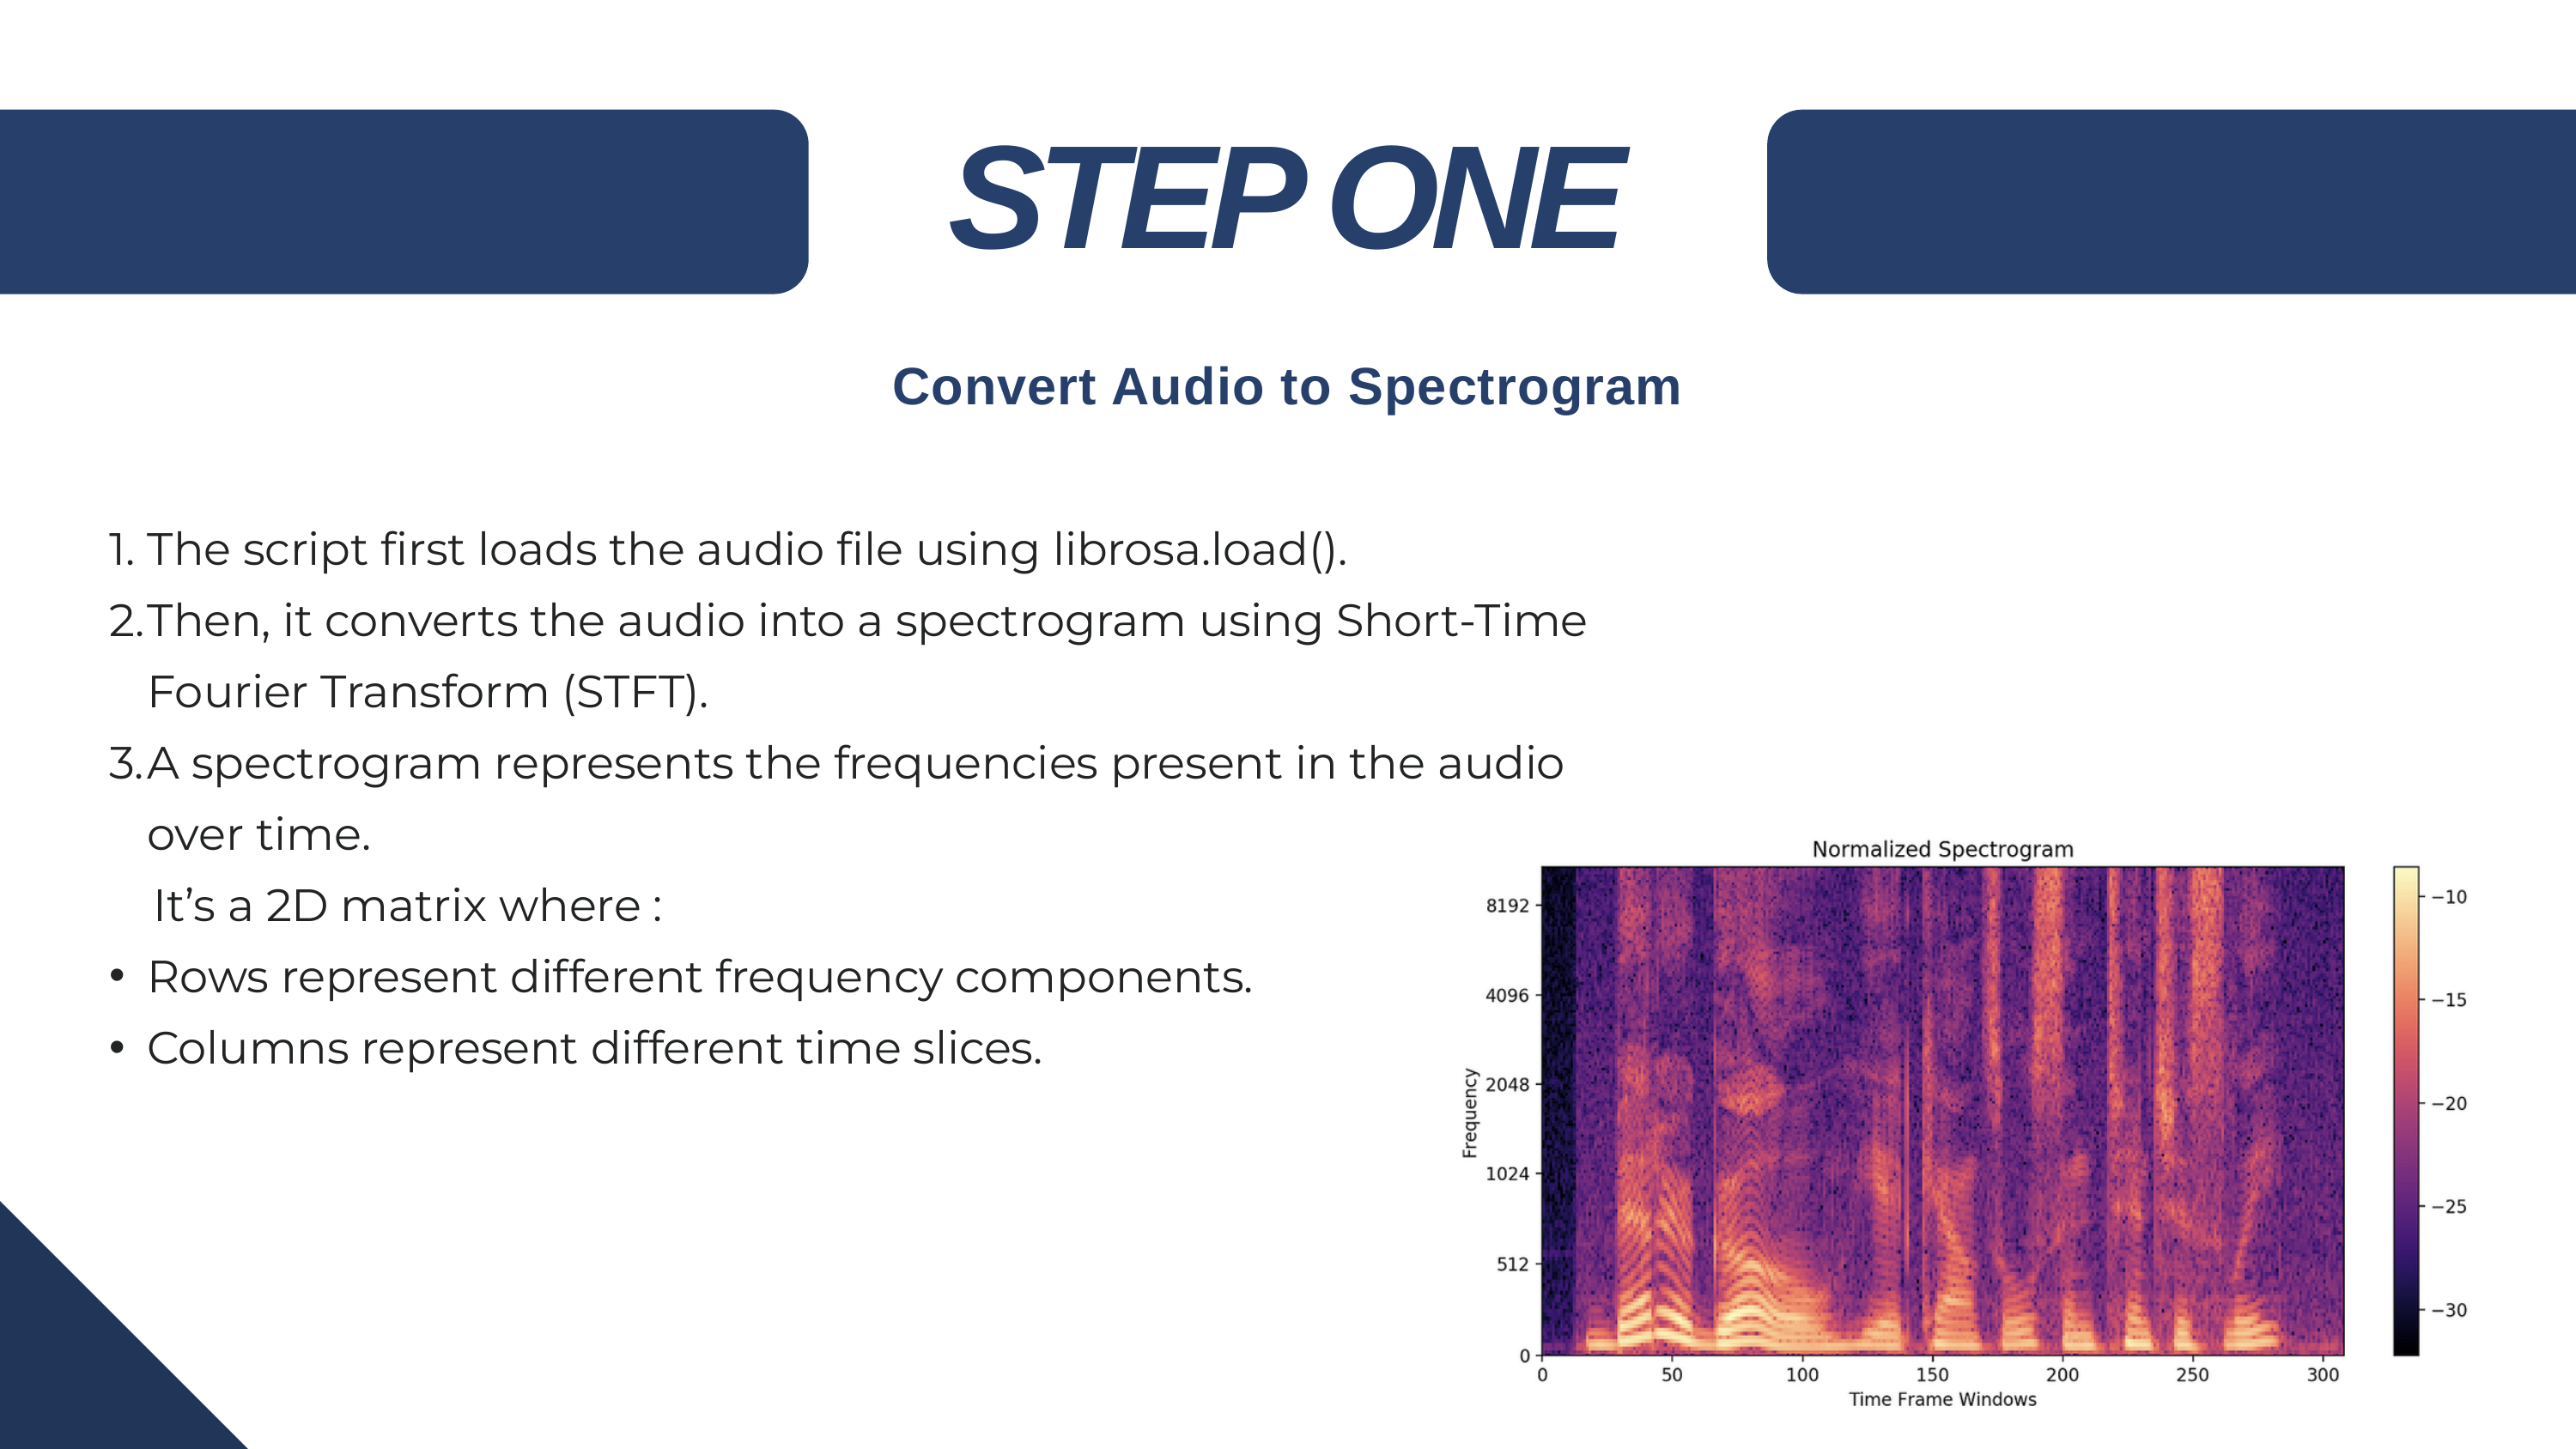

STEP ONE
Convert Audio to Spectrogram
The script first loads the audio file using librosa.load().
Then, it converts the audio into a spectrogram using Short-Time Fourier Transform (STFT).
A spectrogram represents the frequencies present in the audio over time.
       It’s a 2D matrix where :
Rows represent different frequency components.
Columns represent different time slices.